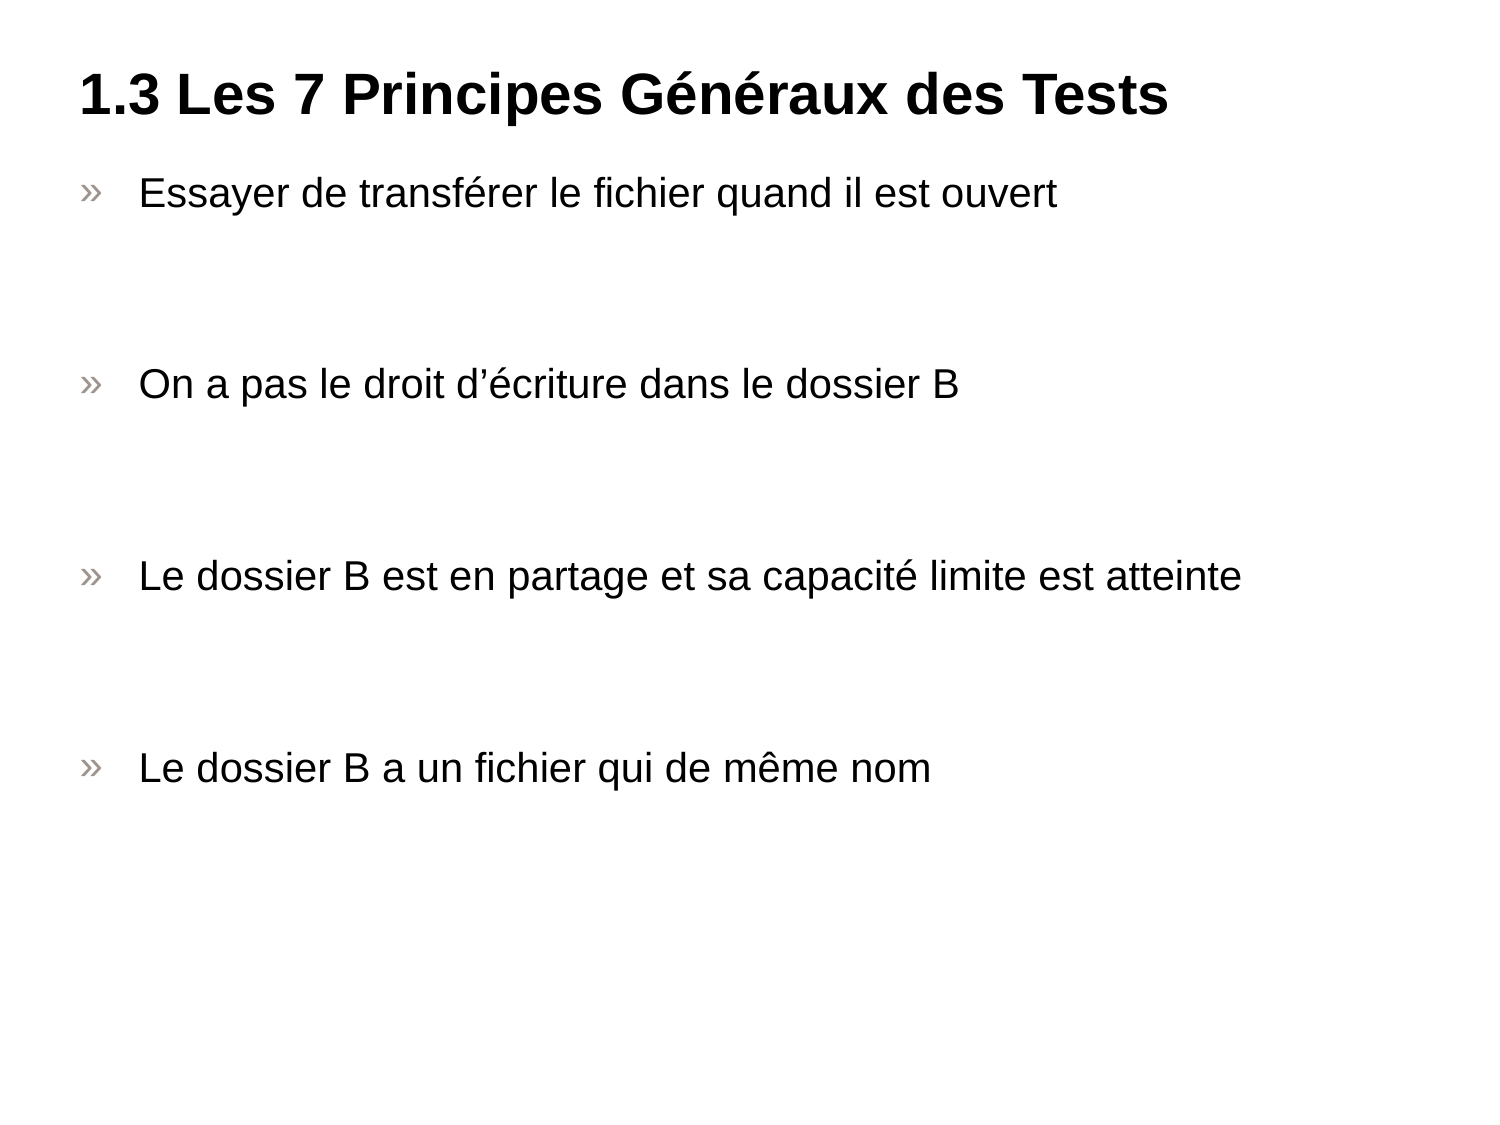

# 1.3 Les 7 Principes Généraux des Tests
Essayer de transférer le fichier quand il est ouvert

On a pas le droit d’écriture dans le dossier B

Le dossier B est en partage et sa capacité limite est atteinte

Le dossier B a un fichier qui de même nom